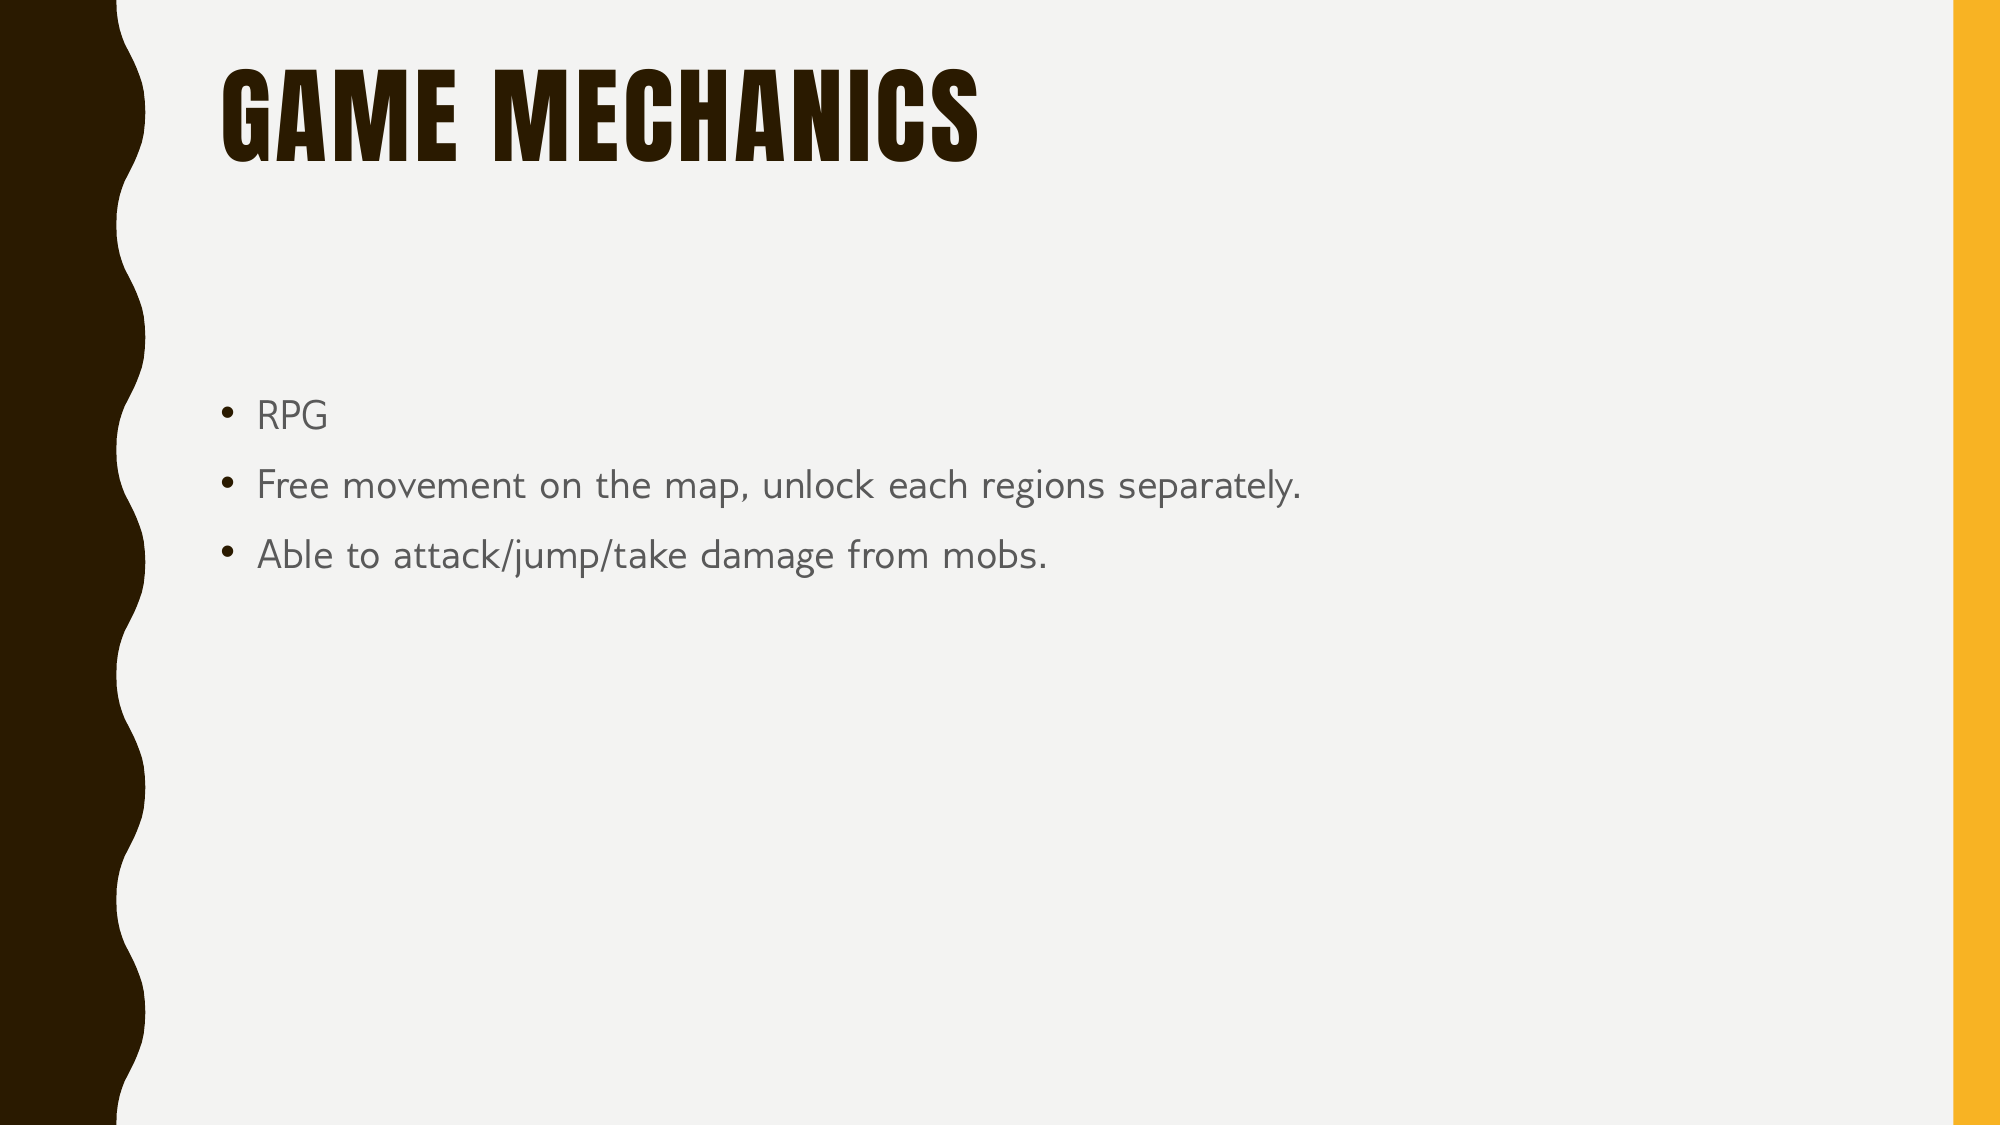

# Game mechanics
RPG
Free movement on the map, unlock each regions separately.
Able to attack/jump/take damage from mobs.